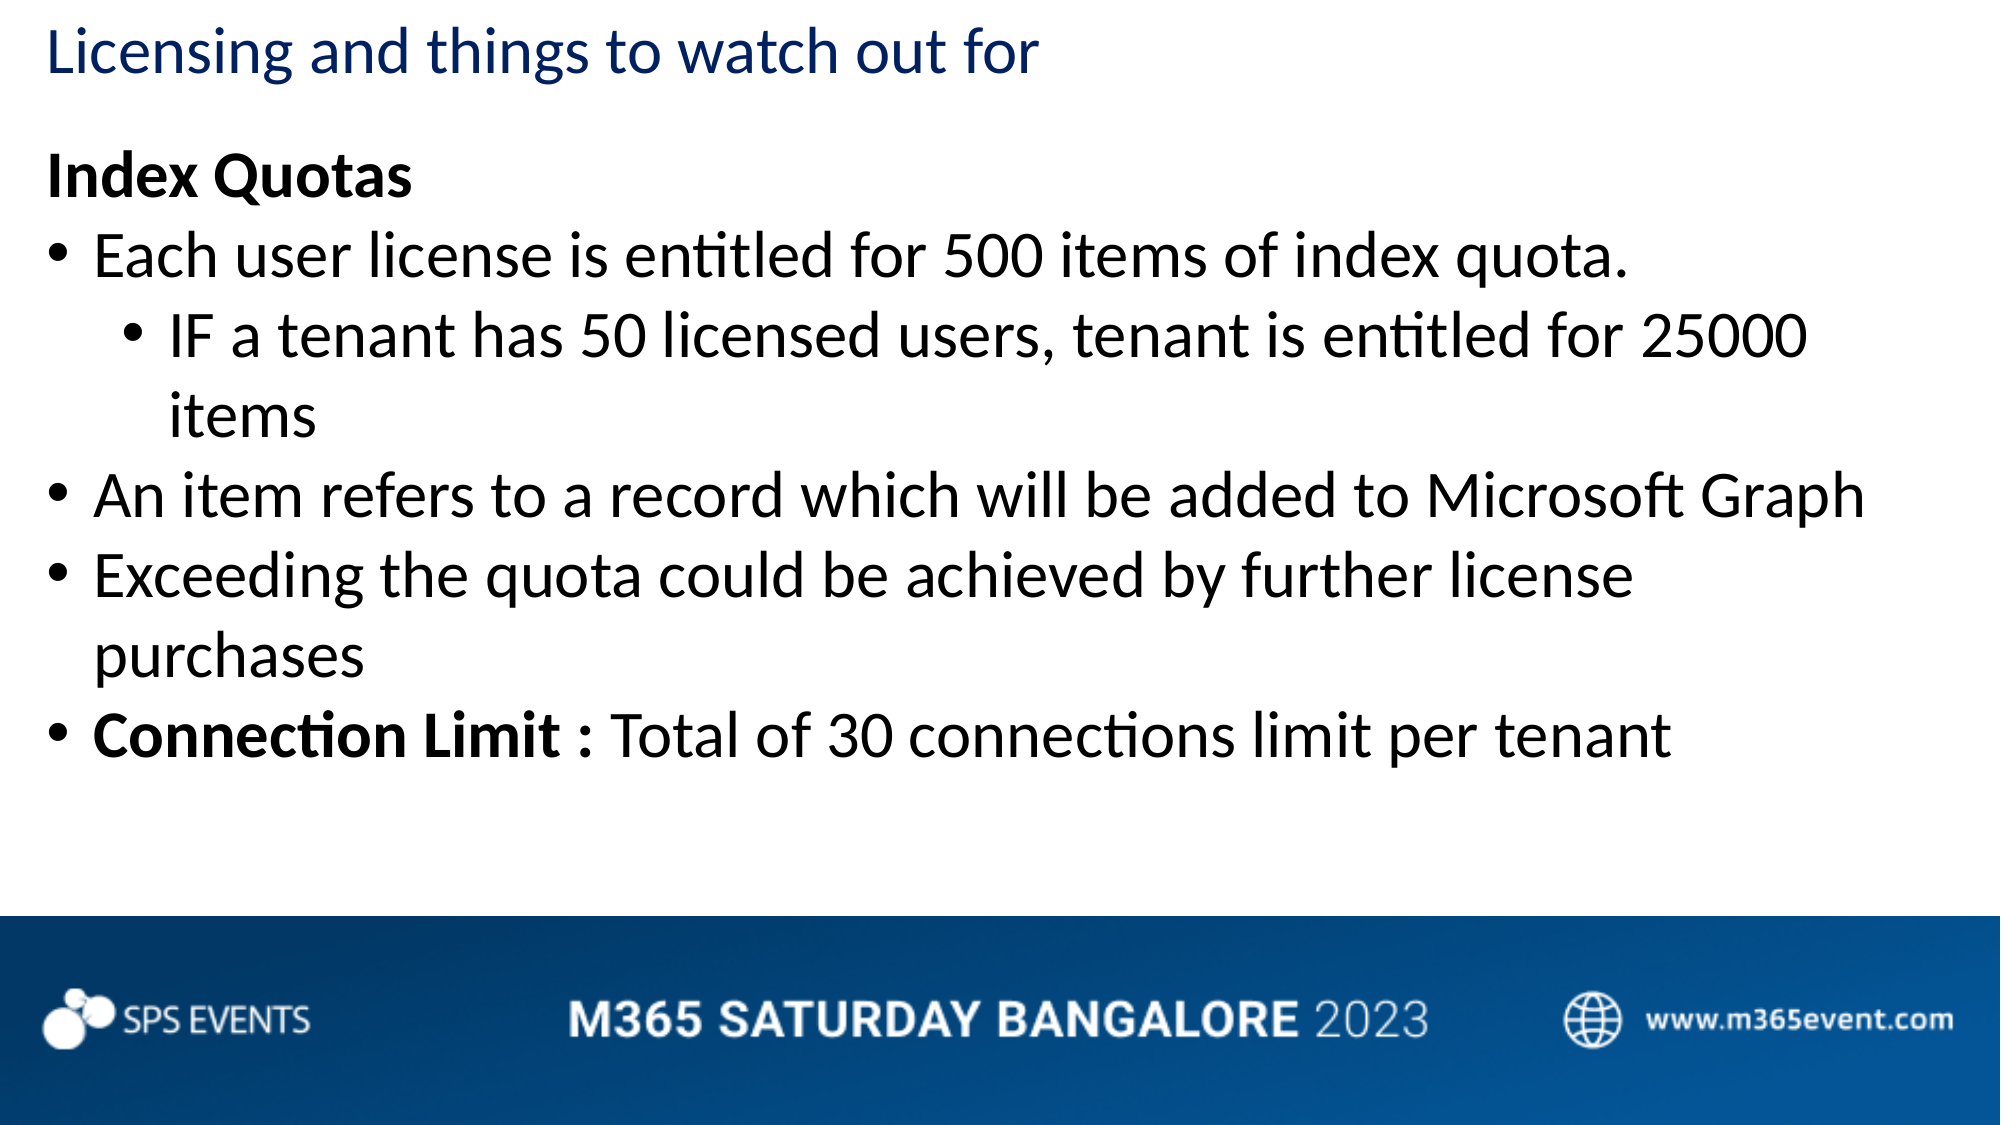

Licensing and things to watch out for
Index Quotas
Each user license is entitled for 500 items of index quota.
IF a tenant has 50 licensed users, tenant is entitled for 25000 items
An item refers to a record which will be added to Microsoft Graph
Exceeding the quota could be achieved by further license purchases
Connection Limit : Total of 30 connections limit per tenant